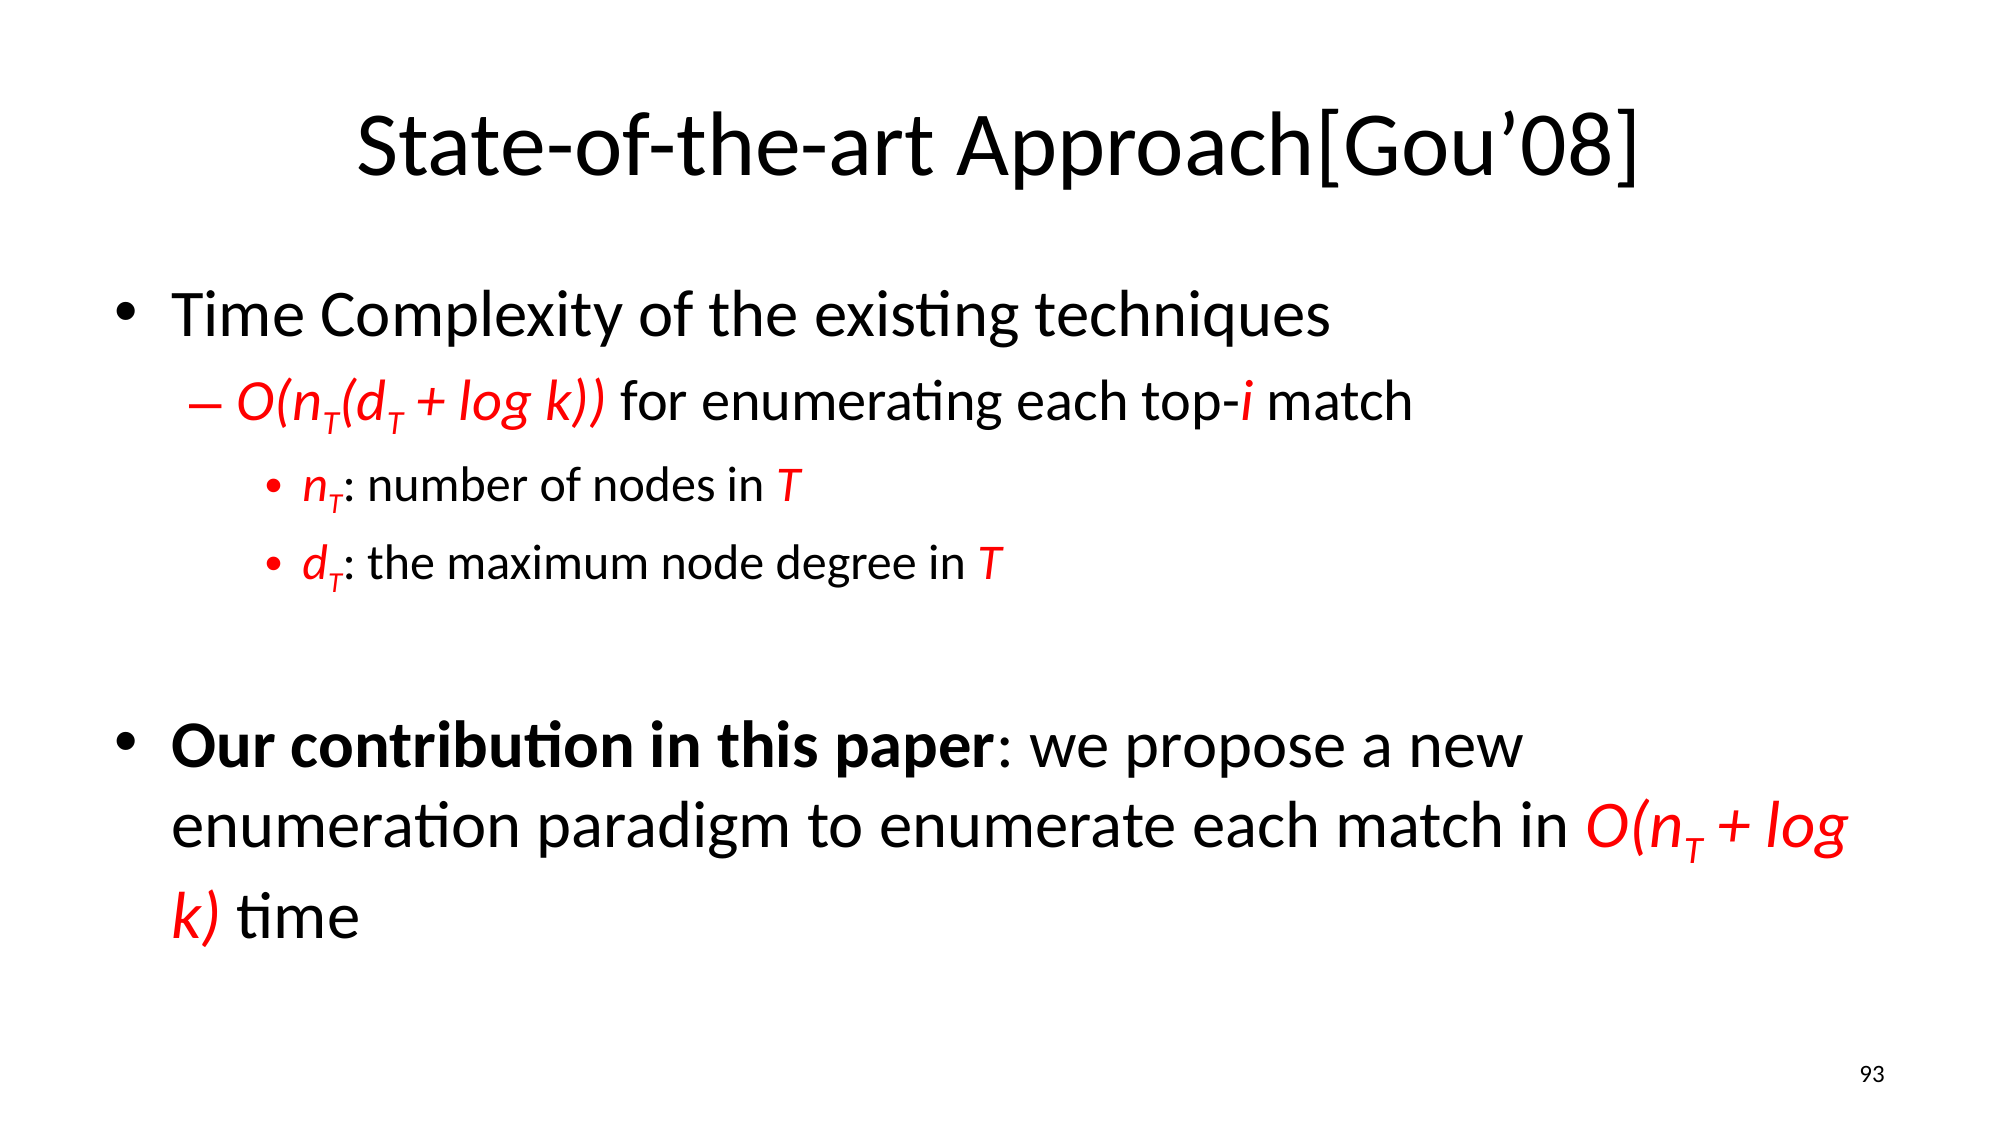

# State-of-the-art Approach[Gou’08]
Time Complexity of the existing techniques
O(nT(dT + log k)) for enumerating each top-i match
nT: number of nodes in T
dT: the maximum node degree in T

Our contribution in this paper: we propose a new enumeration paradigm to enumerate each match in O(nT + log k) time
93